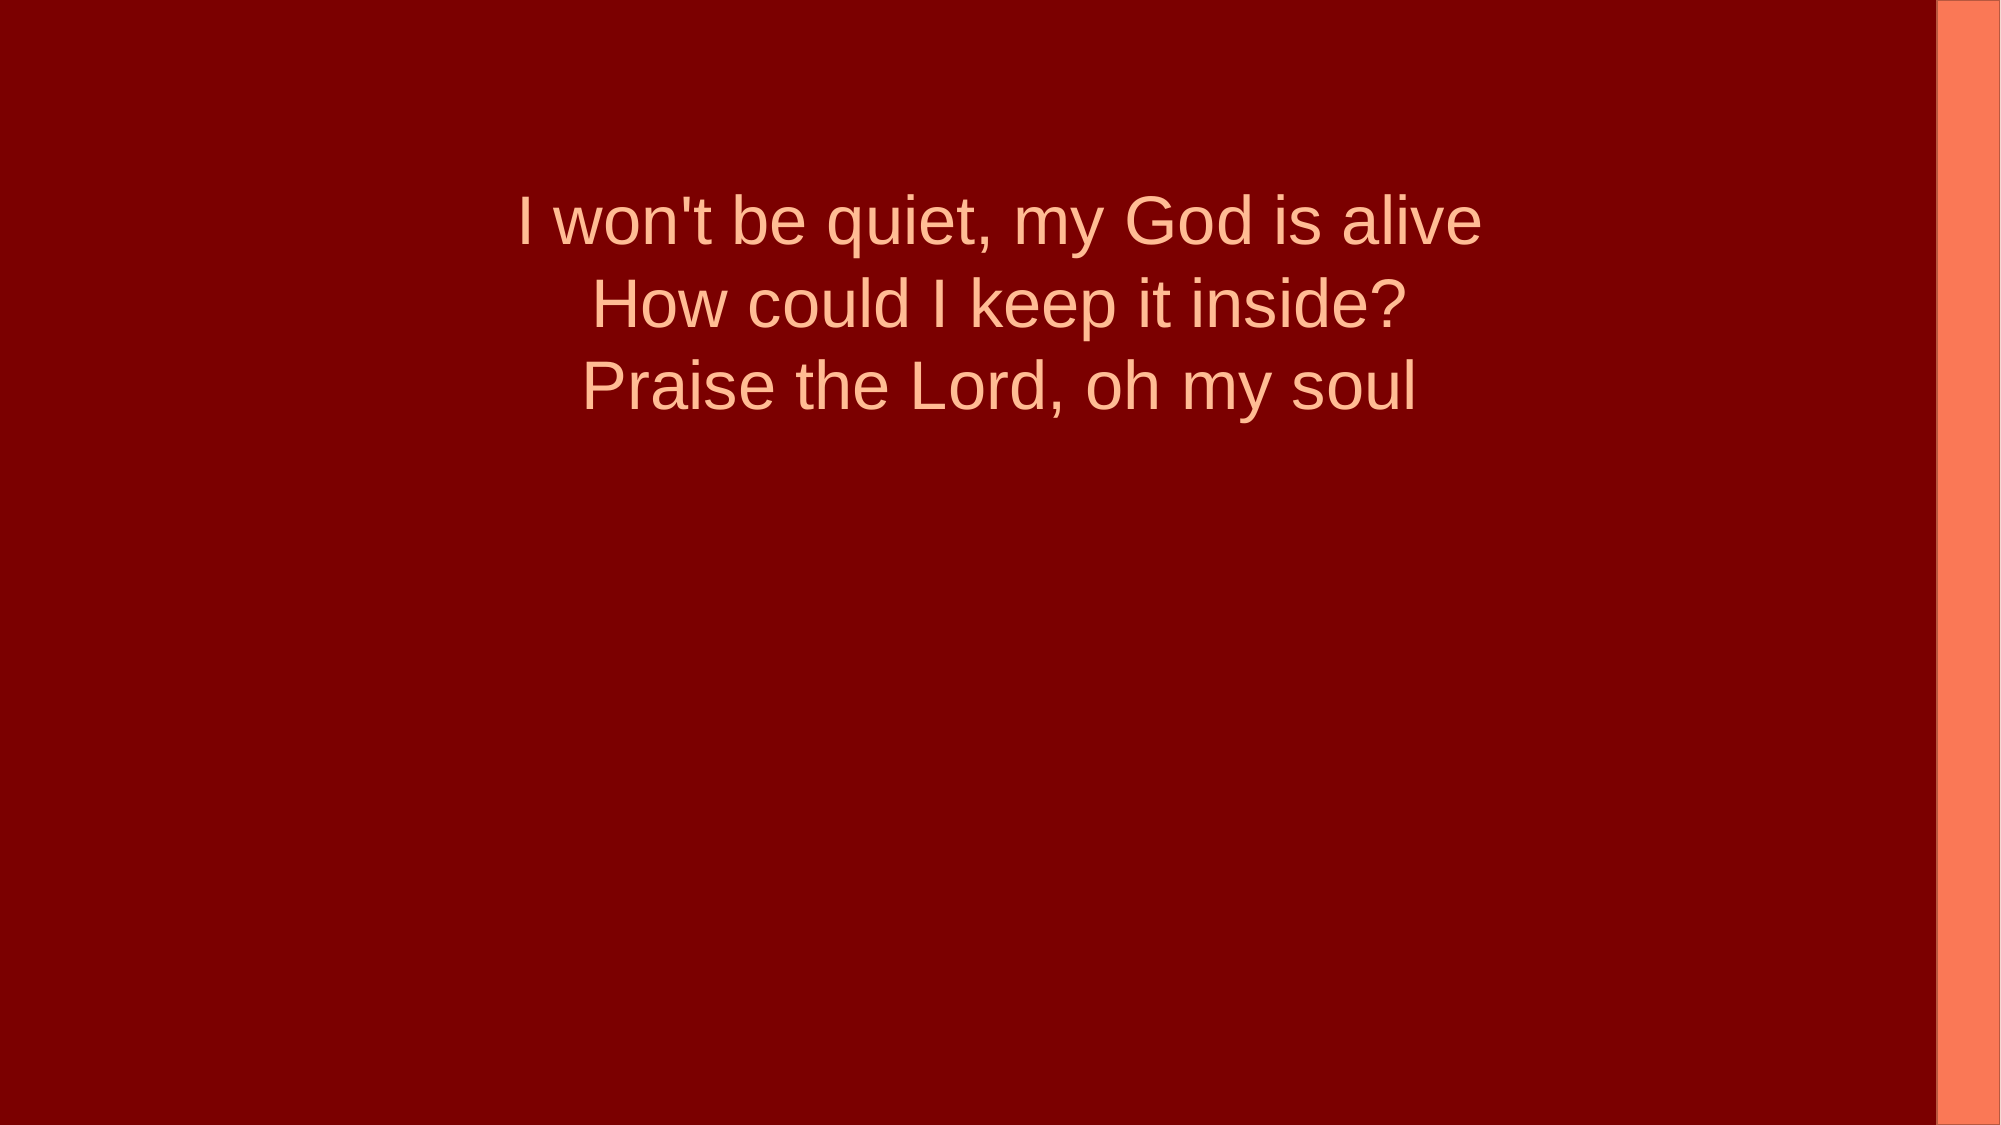

I won't be quiet, my God is alive
How could I keep it inside?
Praise the Lord, oh my soul